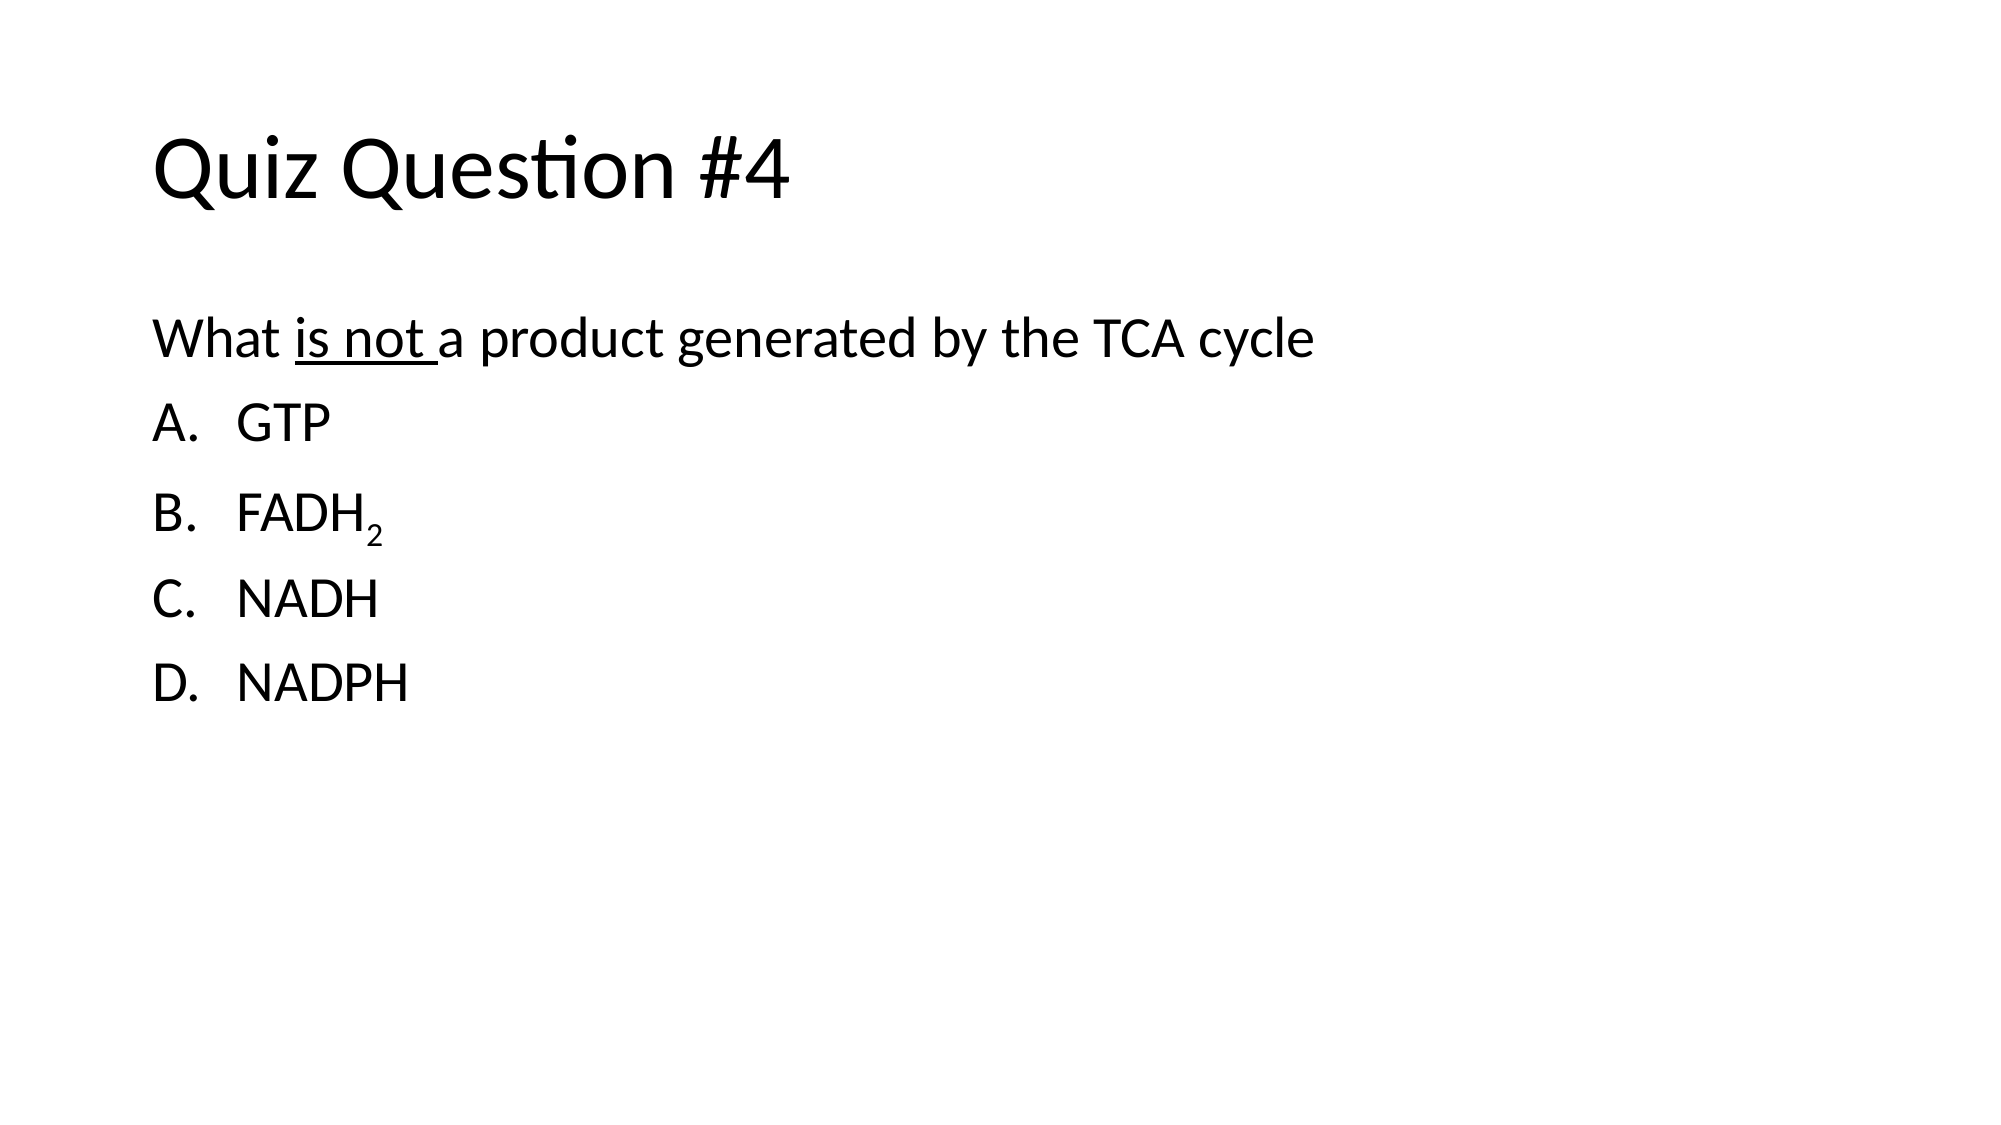

# Quiz Question #4
What is not a product generated by the TCA cycle
GTP
FADH2
NADH
NADPH